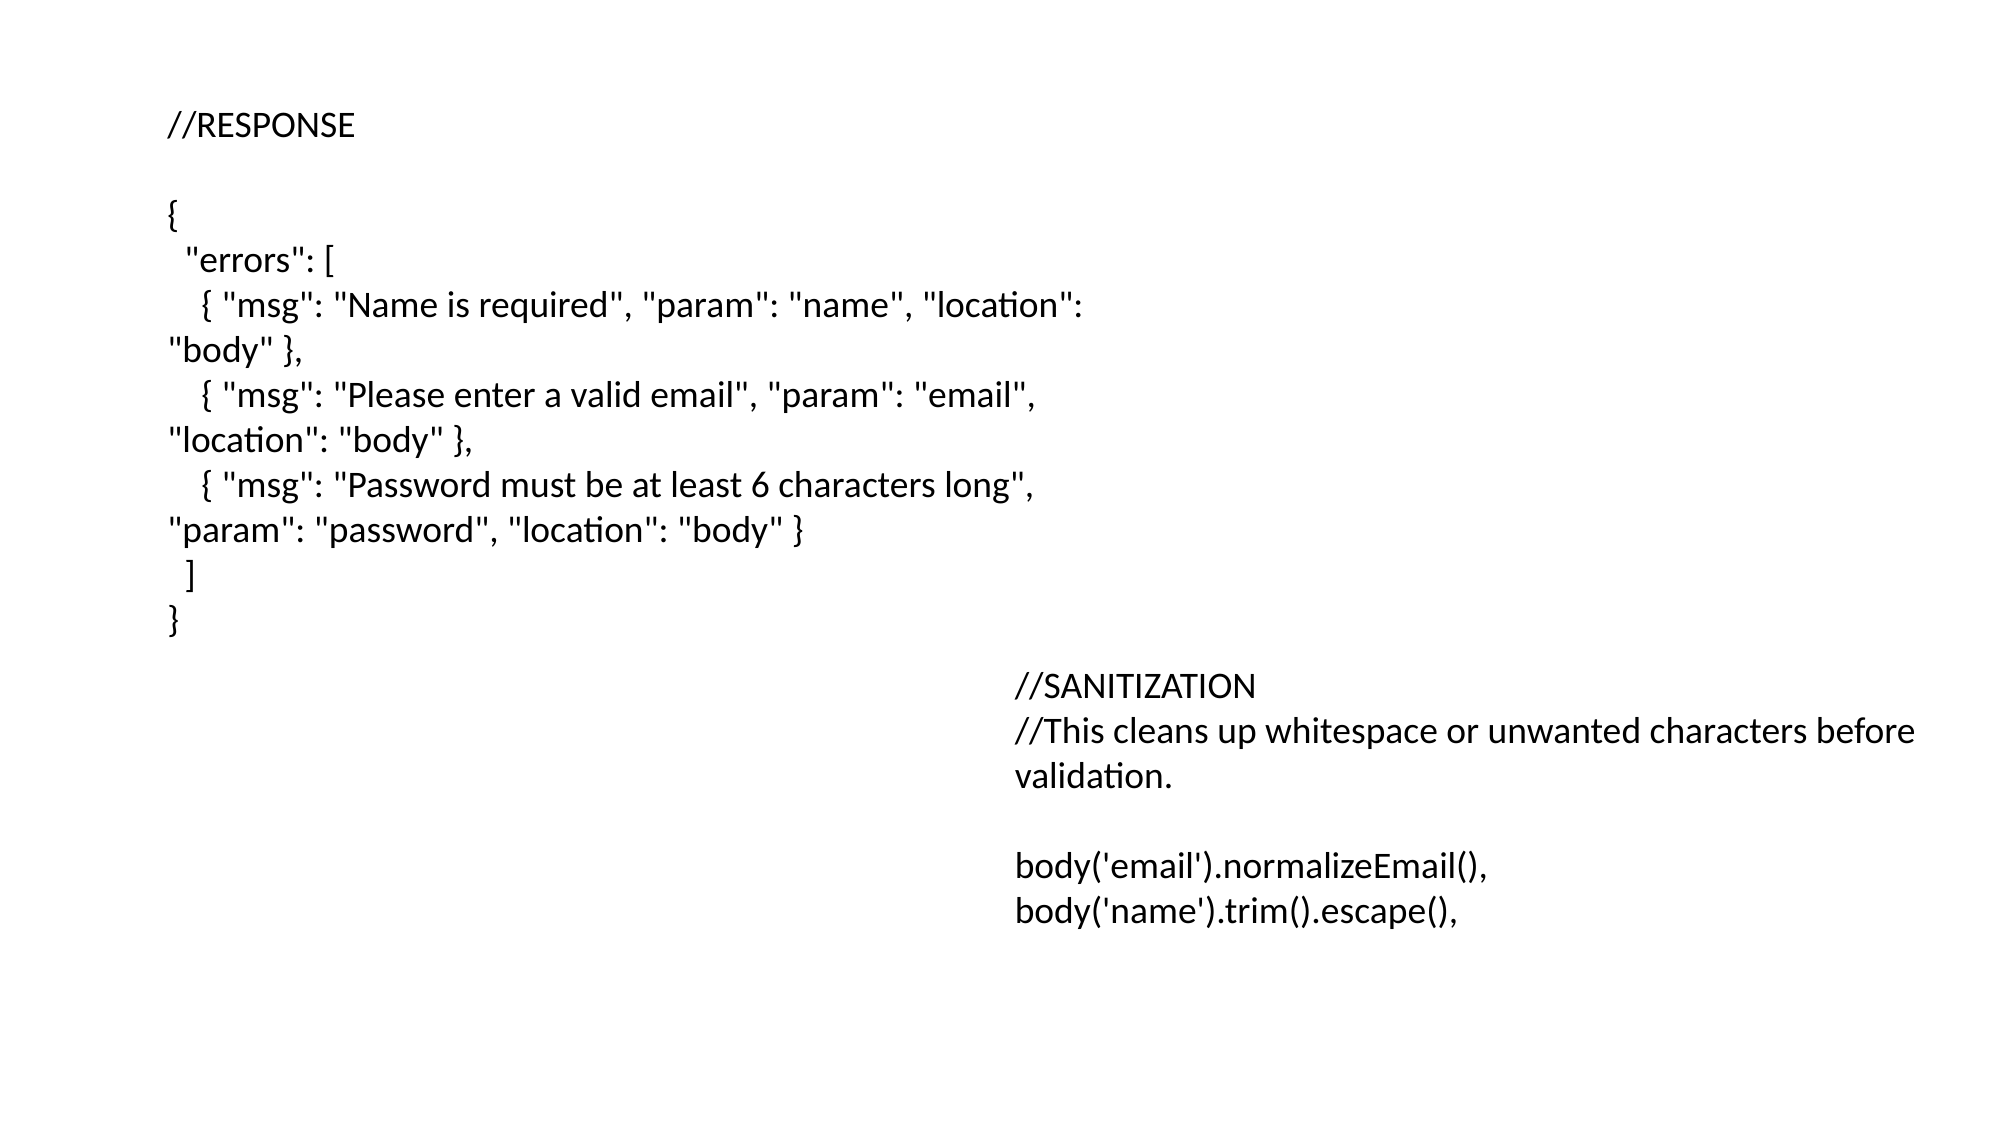

//RESPONSE

{
  "errors": [
    { "msg": "Name is required", "param": "name", "location": "body" },
    { "msg": "Please enter a valid email", "param": "email", "location": "body" },
    { "msg": "Password must be at least 6 characters long", "param": "password", "location": "body" }
  ]
}
//SANITIZATION
//This cleans up whitespace or unwanted characters before validation.

body('email').normalizeEmail(),
body('name').trim().escape(),